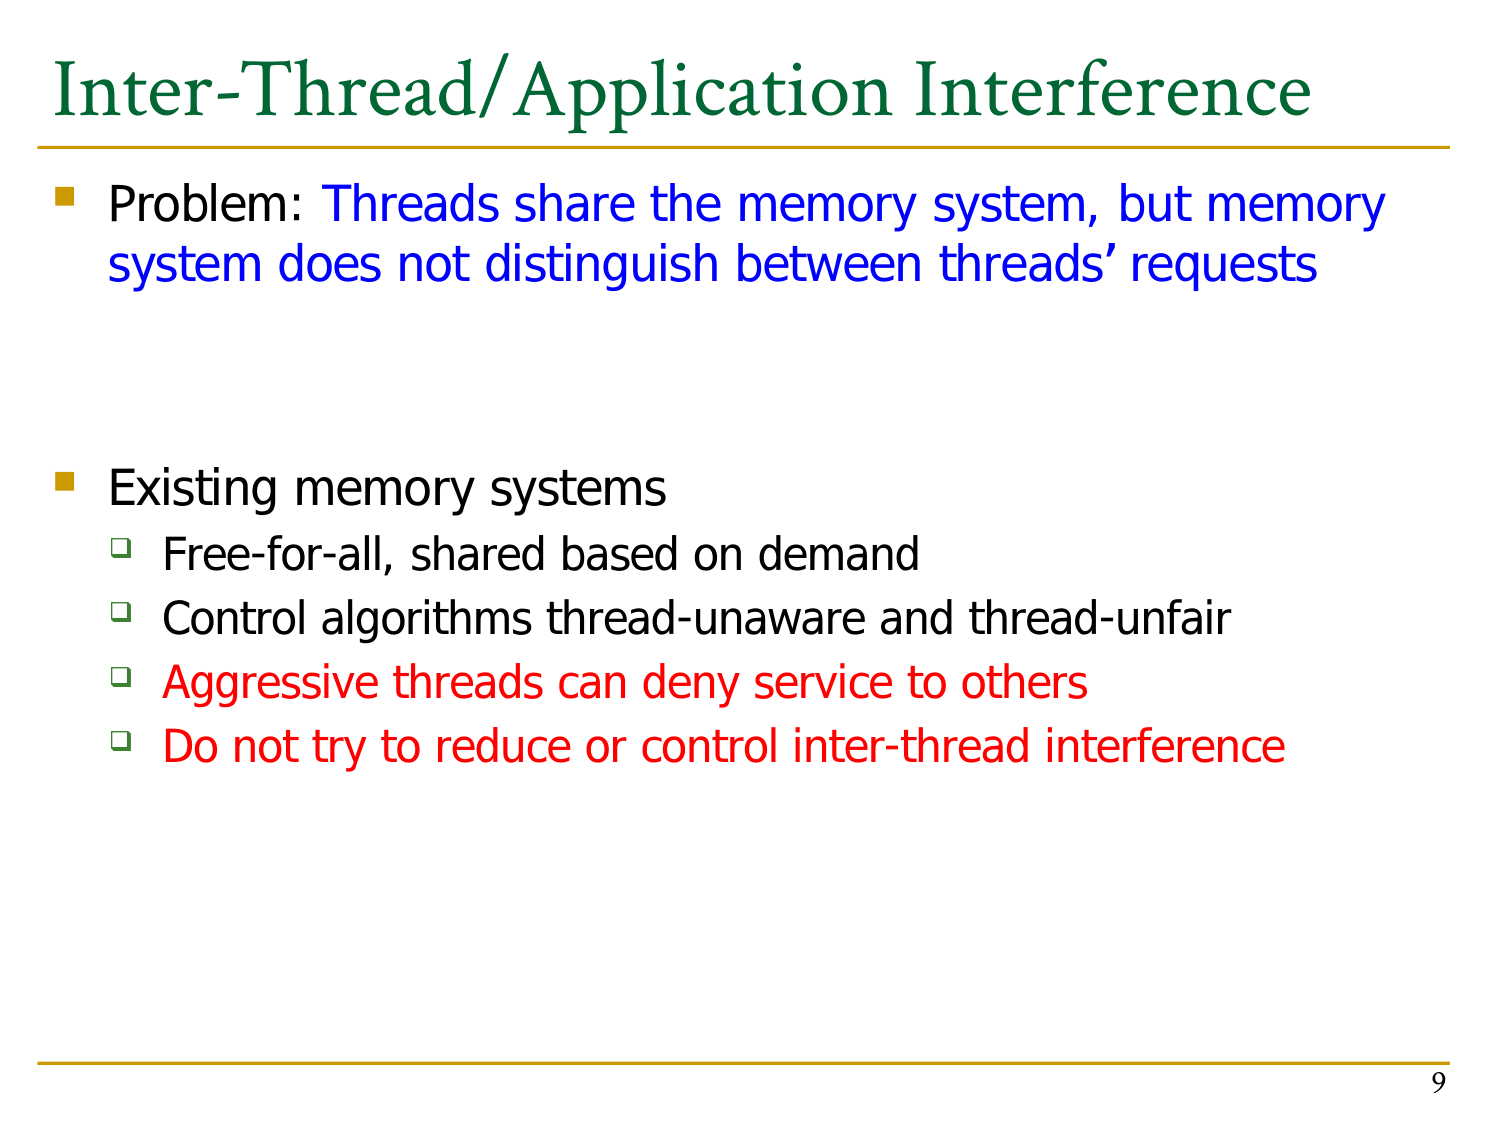

# Inter-Thread/Application Interference
Problem: Threads share the memory system, but memory system does not distinguish between threads’ requests

Existing memory systems
Free-for-all, shared based on demand
Control algorithms thread-unaware and thread-unfair
Aggressive threads can deny service to others
Do not try to reduce or control inter-thread interference

9